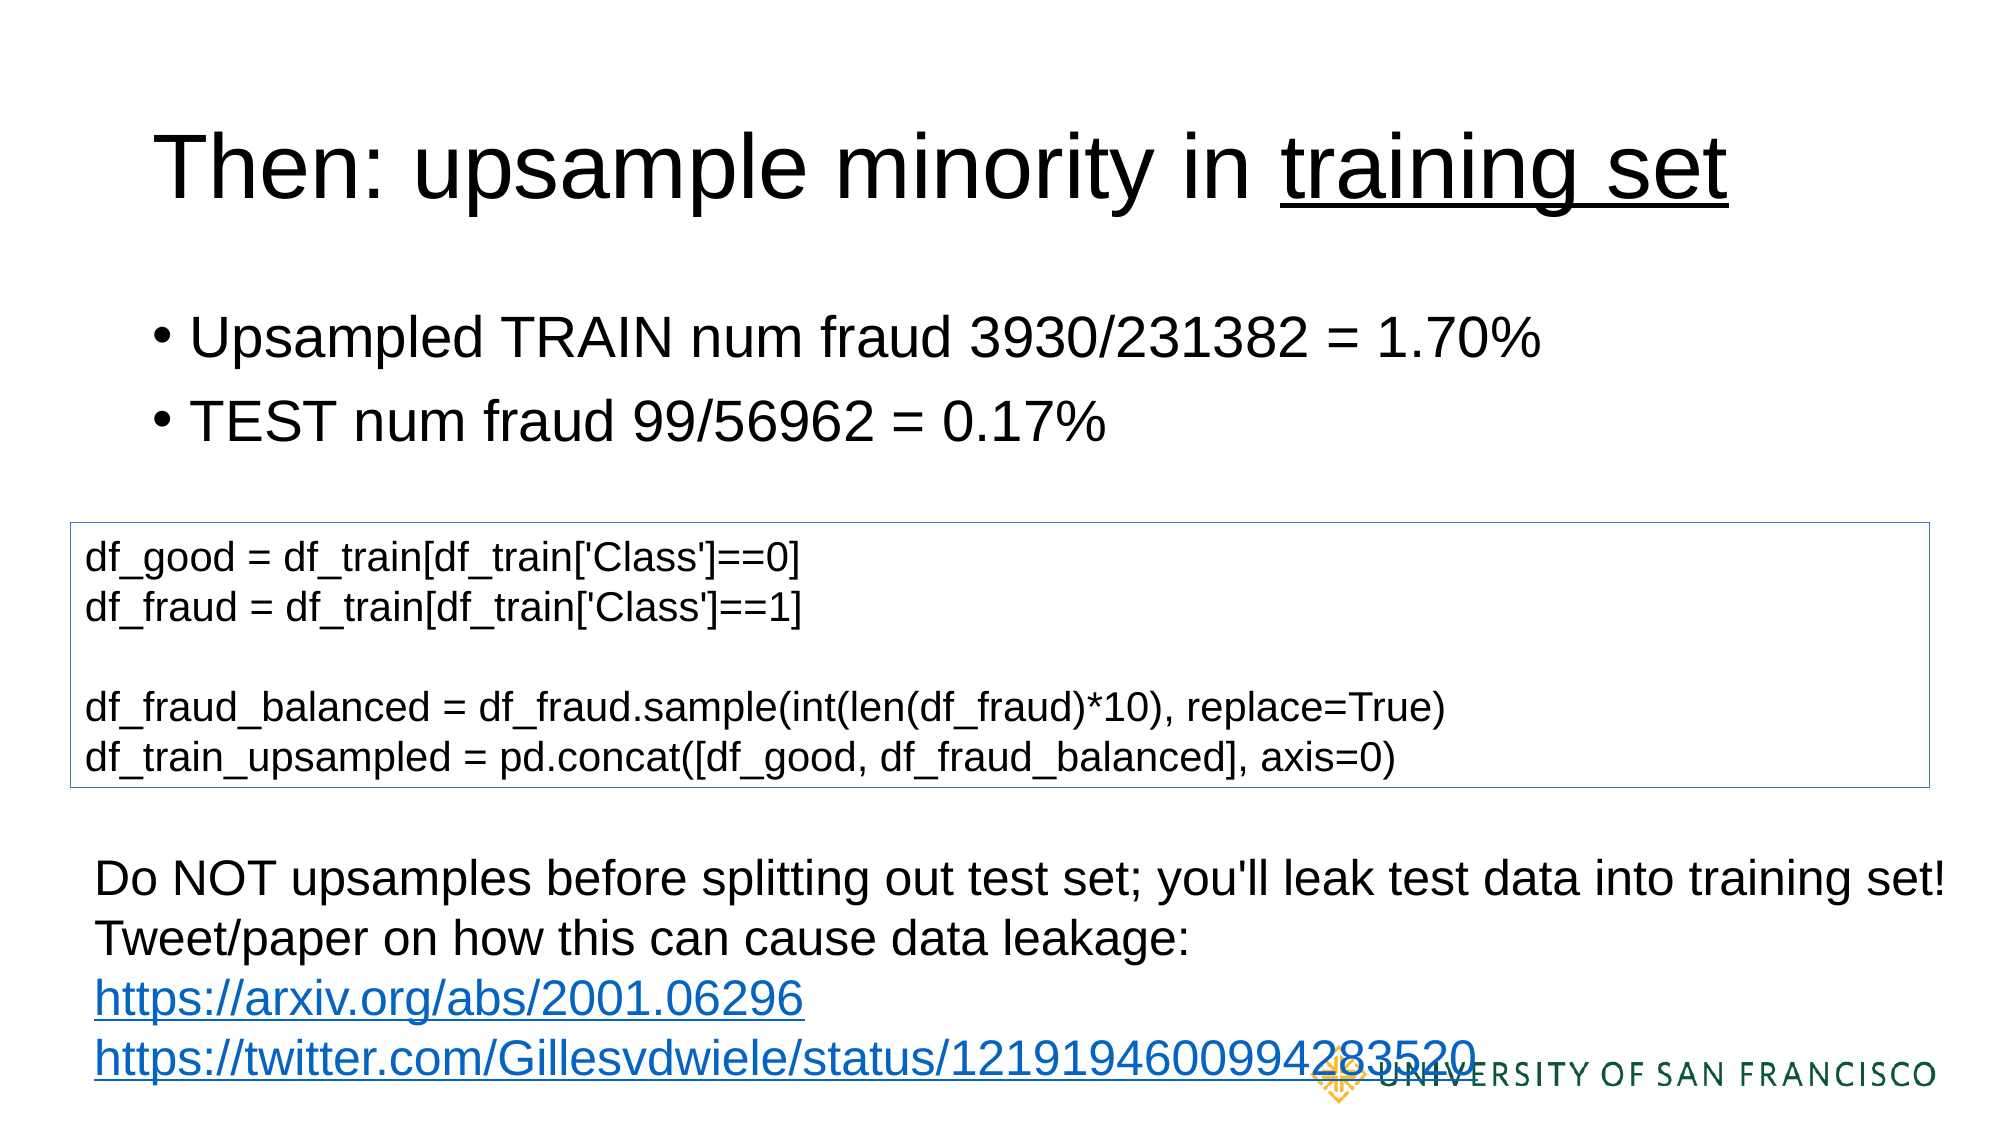

# Then: upsample minority in training set
Upsampled TRAIN num fraud 3930/231382 = 1.70%
TEST num fraud 99/56962 = 0.17%

df_good = df_train[df_train['Class']==0]
df_fraud = df_train[df_train['Class']==1]

df_fraud_balanced = df_fraud.sample(int(len(df_fraud)*10), replace=True)
df_train_upsampled = pd.concat([df_good, df_fraud_balanced], axis=0)
Do NOT upsamples before splitting out test set; you'll leak test data into training set!
Tweet/paper on how this can cause data leakage:
https://arxiv.org/abs/2001.06296
https://twitter.com/Gillesvdwiele/status/1219194600994283520